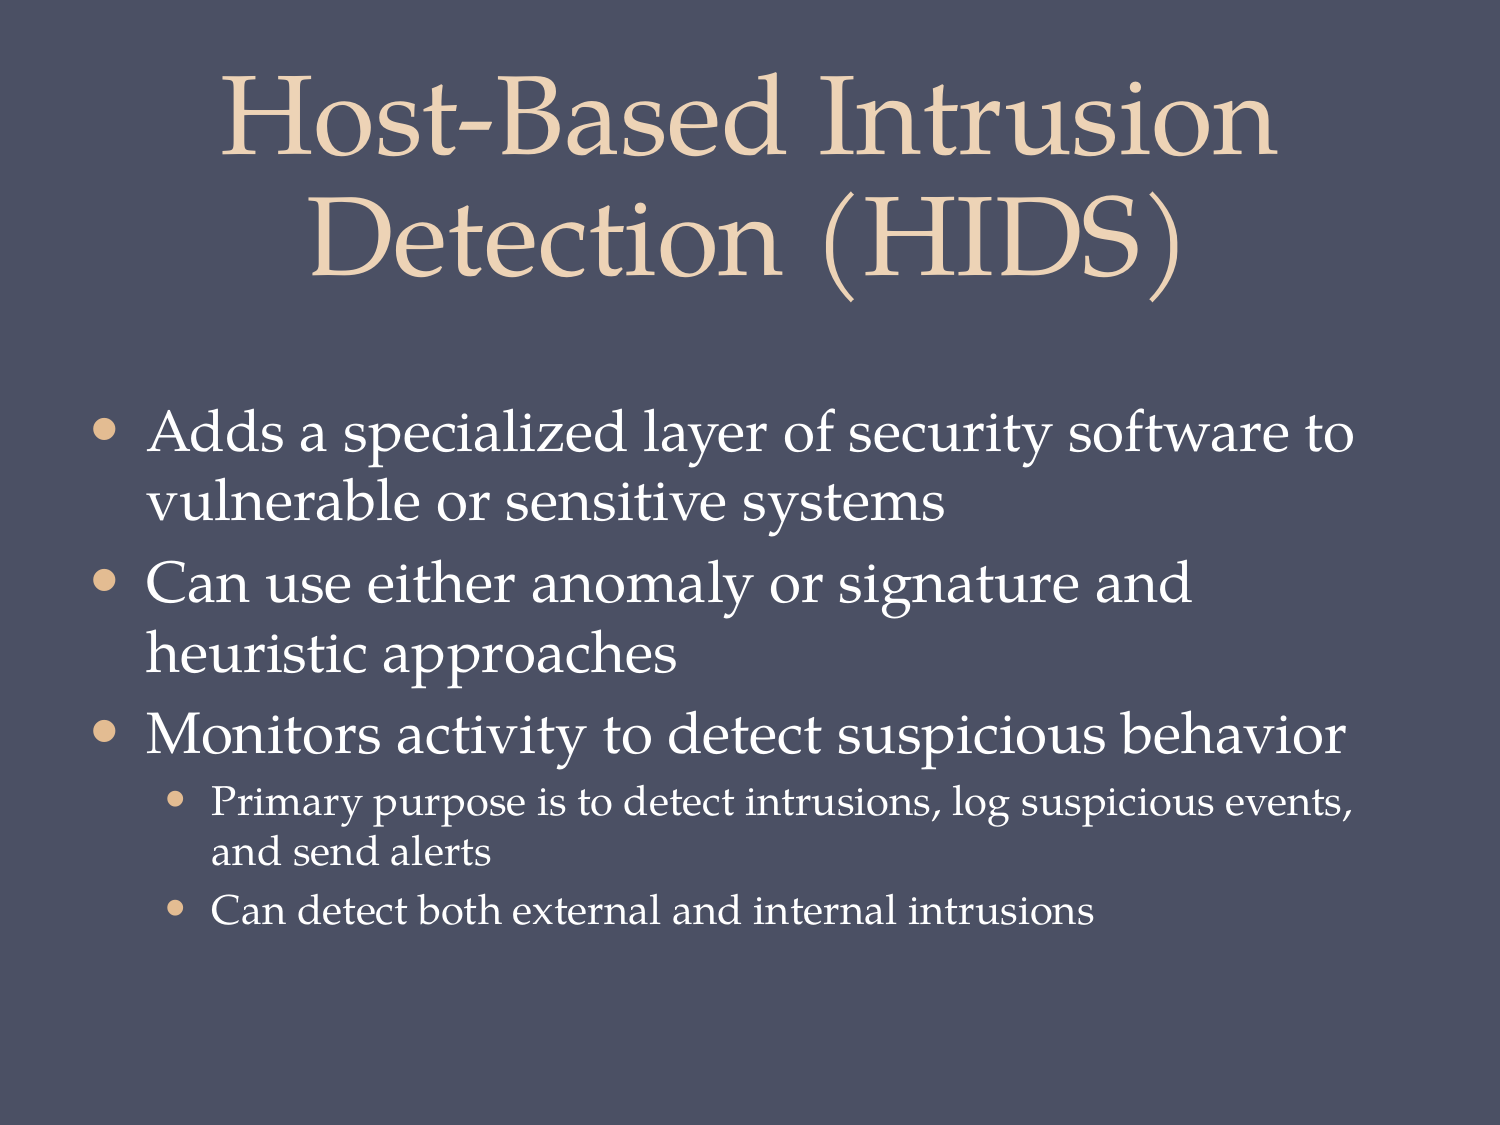

# Host-Based Intrusion Detection (HIDS)
Adds a specialized layer of security software to vulnerable or sensitive systems
Can use either anomaly or signature and heuristic approaches
Monitors activity to detect suspicious behavior
Primary purpose is to detect intrusions, log suspicious events, and send alerts
Can detect both external and internal intrusions